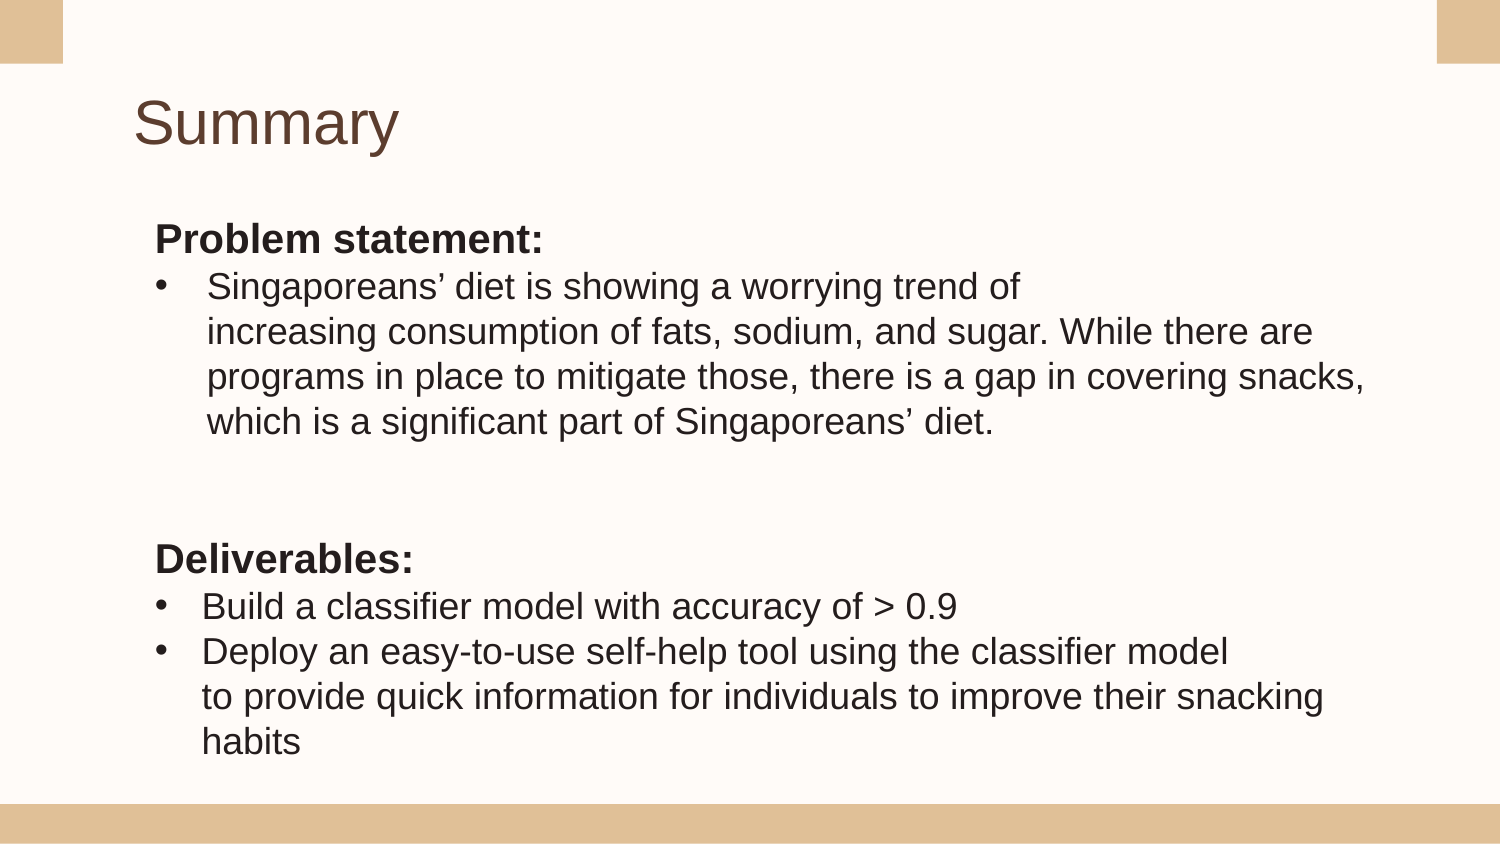

# Summary
Problem statement:
Singaporeans’ diet is showing a worrying trend of increasing consumption of fats, sodium, and sugar. While there are programs in place to mitigate those, there is a gap in covering snacks, which is a significant part of Singaporeans’ diet.

Deliverables:
Build a classifier model with accuracy of > 0.9
Deploy an easy-to-use self-help tool using the classifier model to provide quick information for individuals to improve their snacking habits